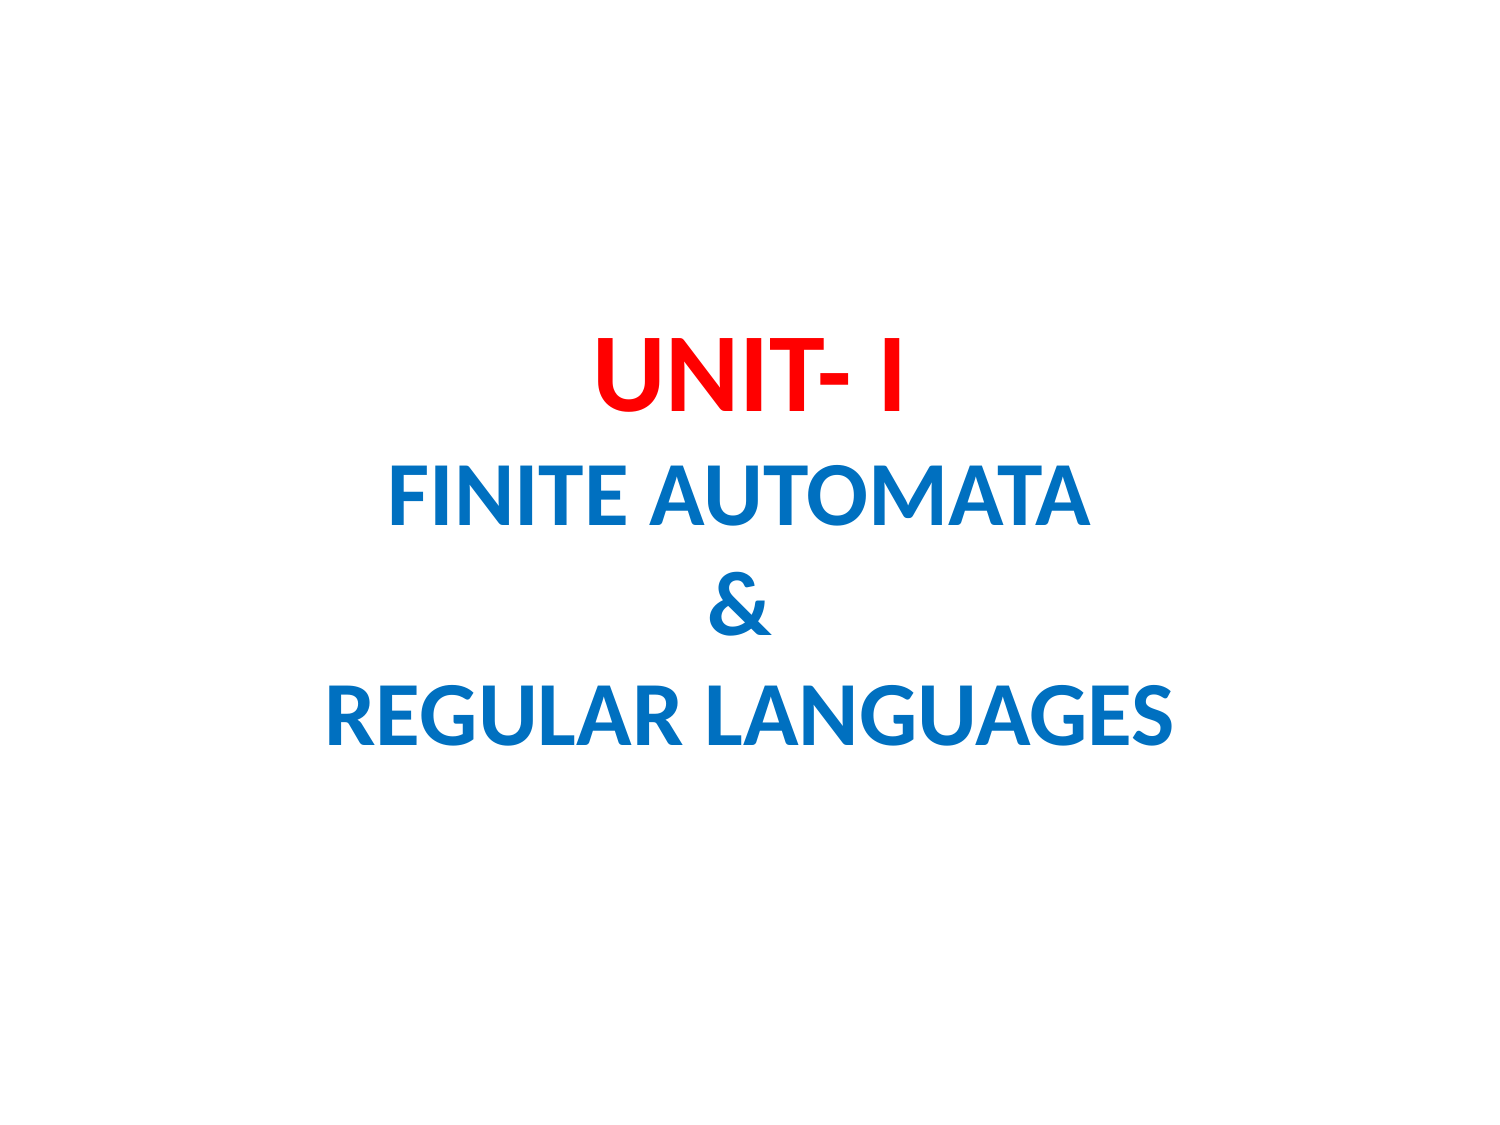

# UNIT- I FINITE AUTOMATA & REGULAR LANGUAGES